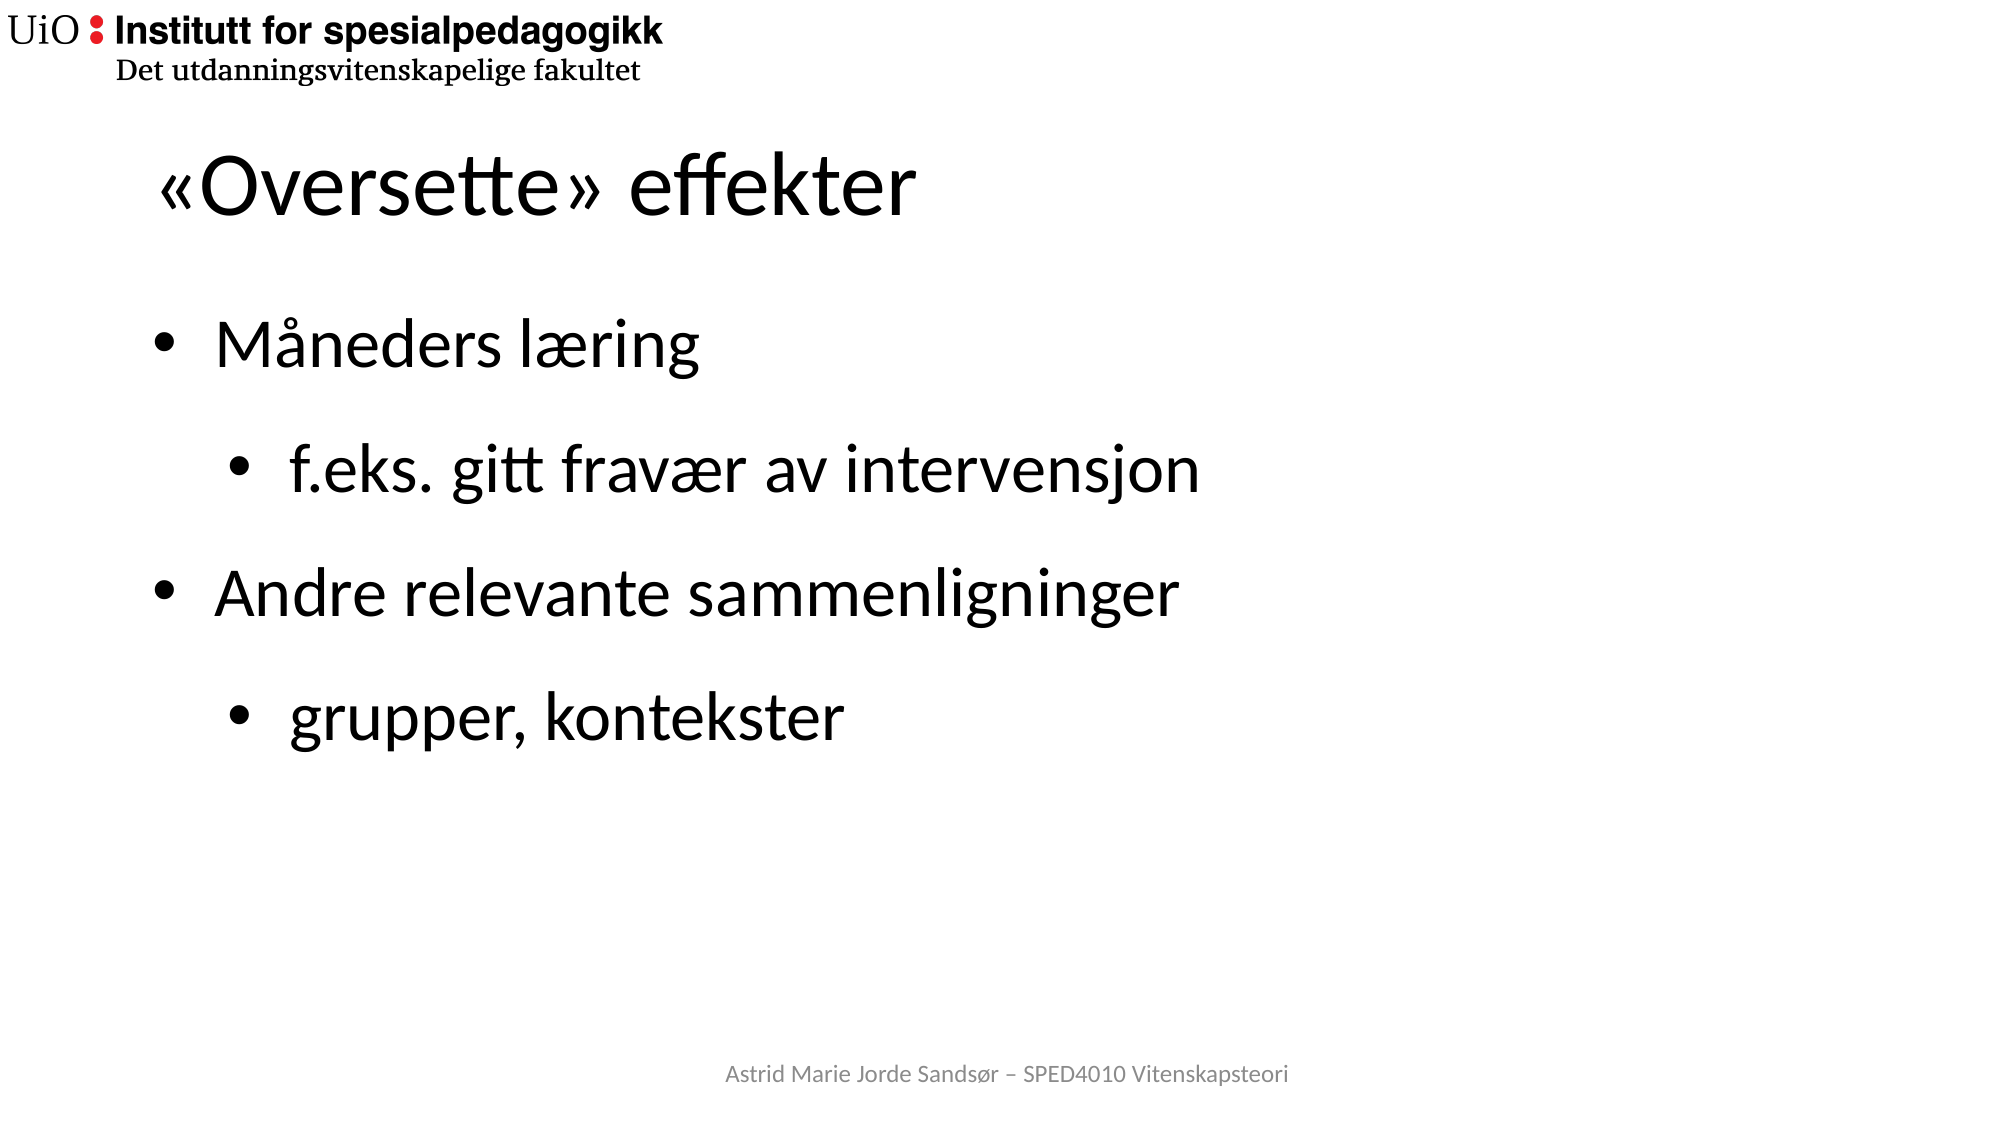

# «Oversette» effekter
Måneders læring
f.eks. gitt fravær av intervensjon
Andre relevante sammenligninger
grupper, kontekster

Astrid Marie Jorde Sandsør – SPED4010 Vitenskapsteori